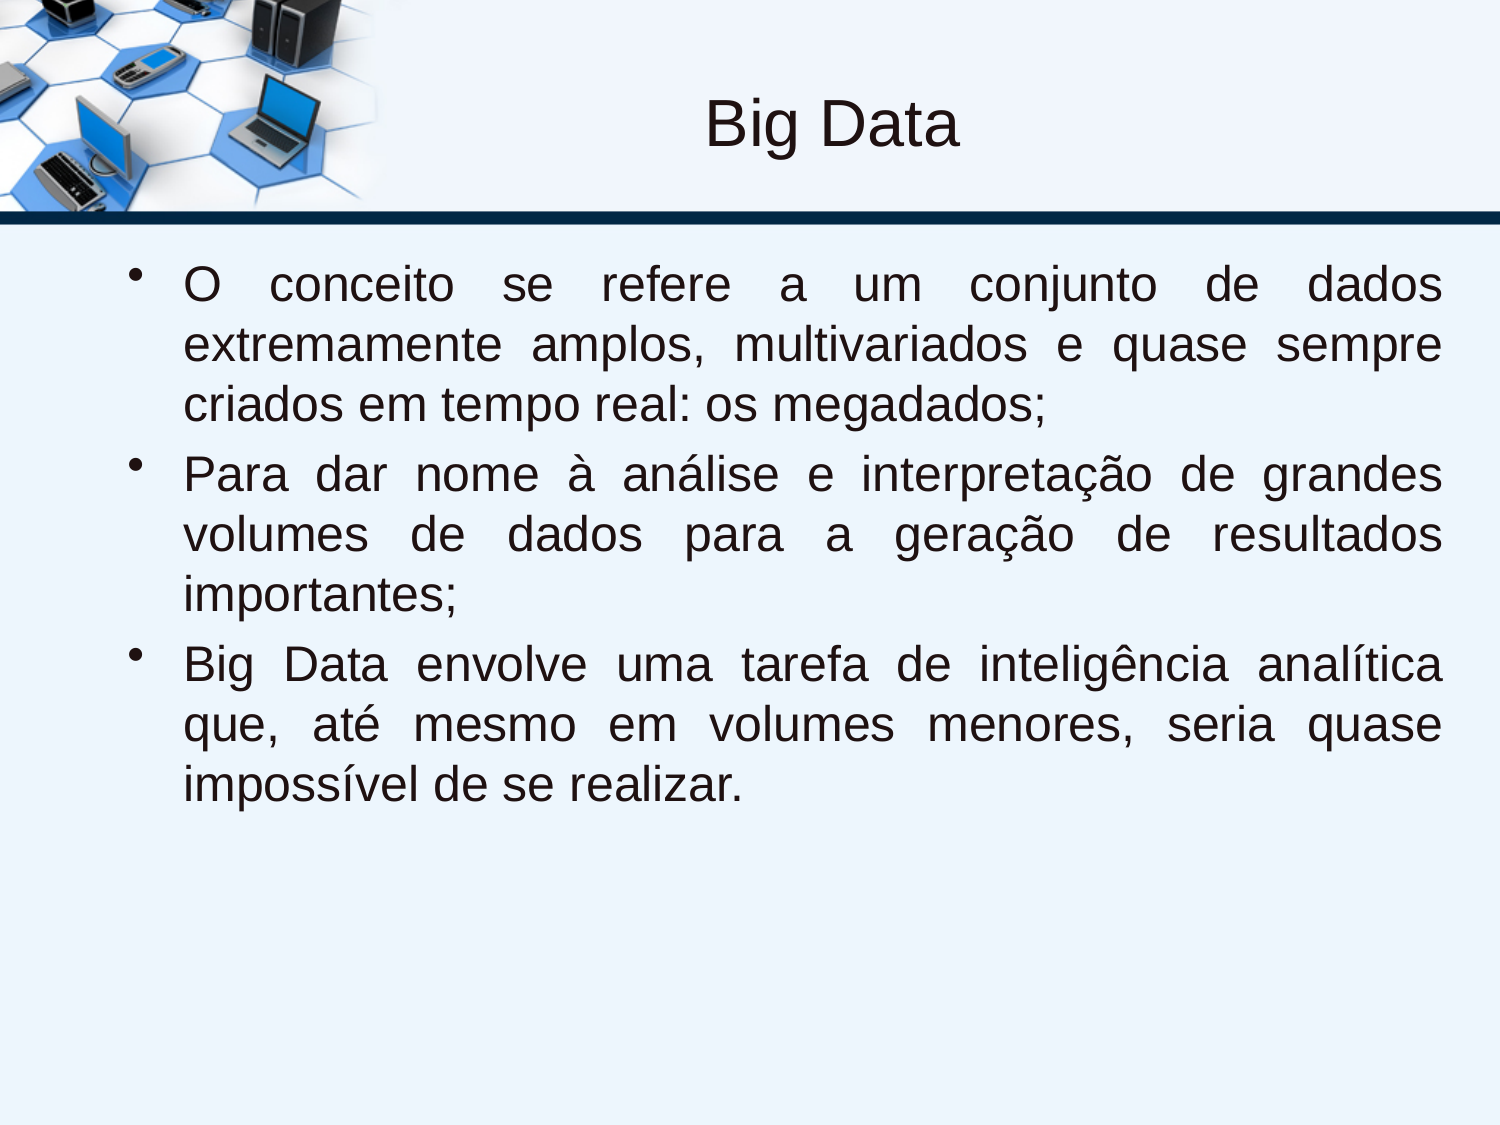

# Big Data
O conceito se refere a um conjunto de dados extremamente amplos, multivariados e quase sempre criados em tempo real: os megadados;
Para dar nome à análise e interpretação de grandes volumes de dados para a geração de resultados importantes;
Big Data envolve uma tarefa de inteligência analítica que, até mesmo em volumes menores, seria quase impossível de se realizar.